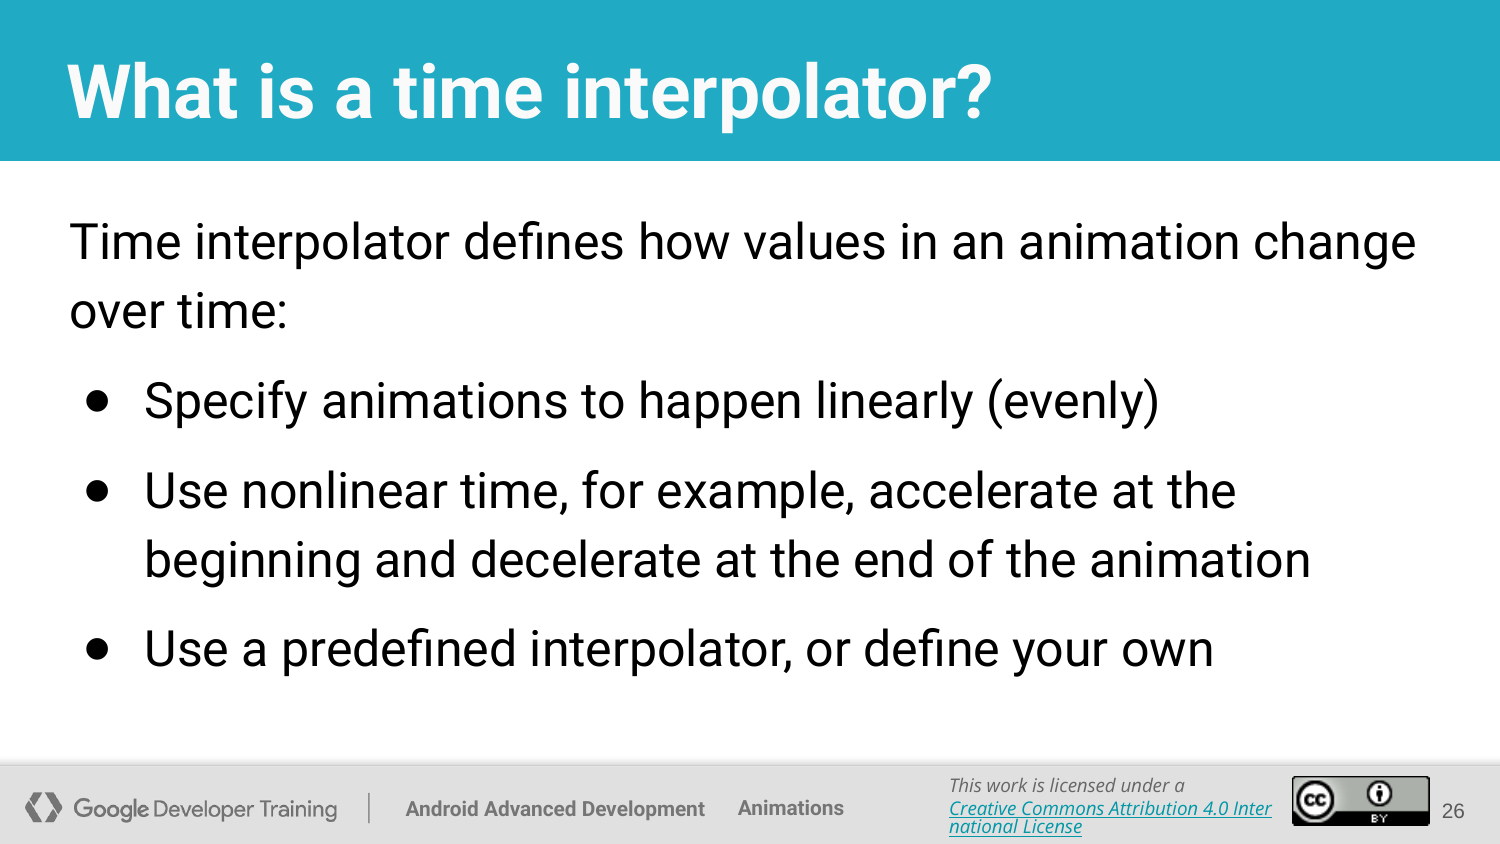

# What is a time interpolator?
Time interpolator defines how values in an animation change over time:
Specify animations to happen linearly (evenly)
Use nonlinear time, for example, accelerate at the beginning and decelerate at the end of the animation
Use a predefined interpolator, or define your own
26